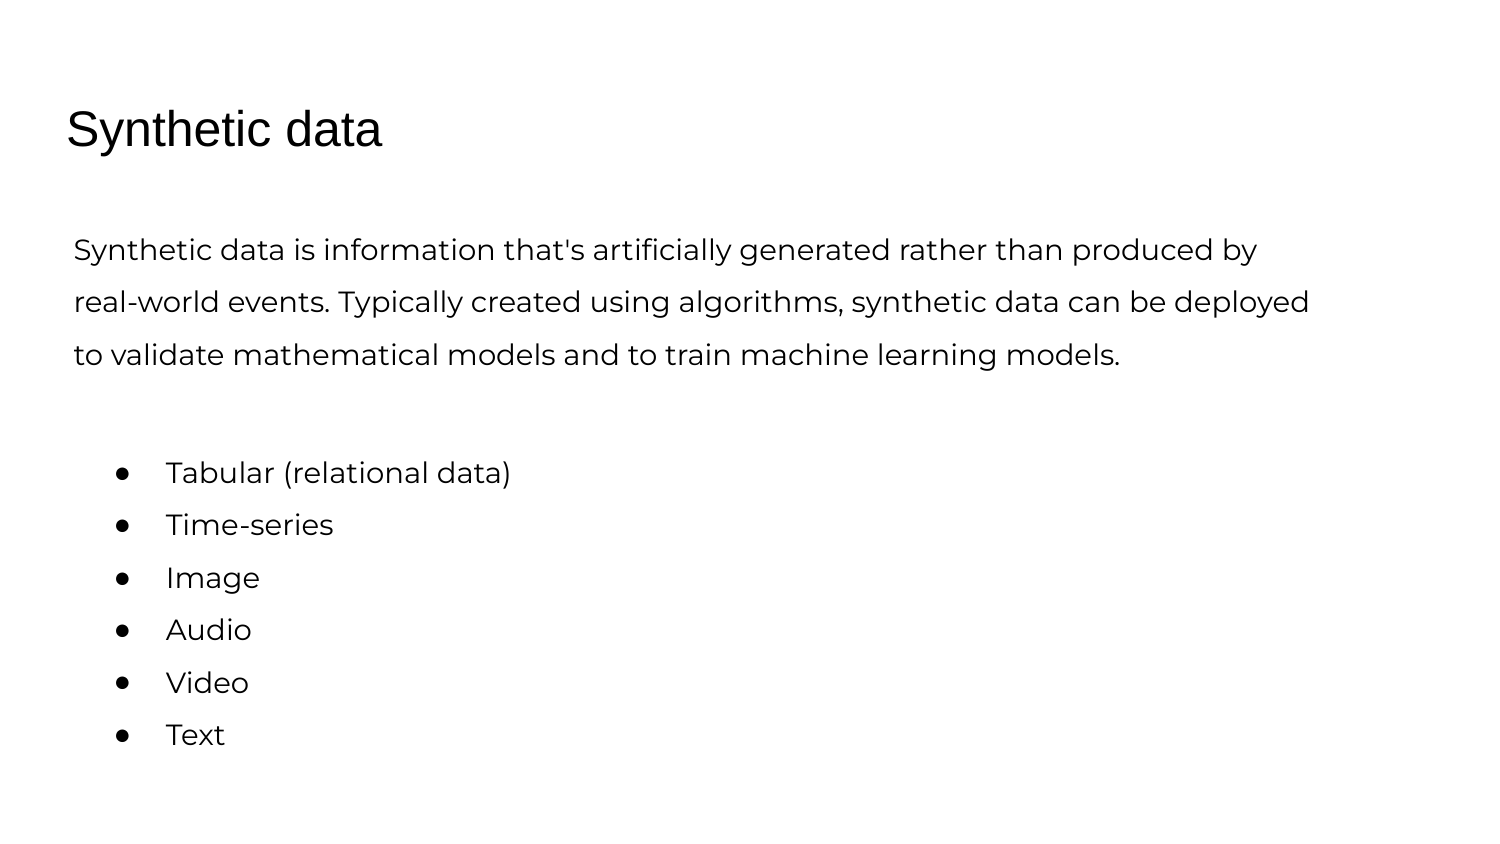

Synthetic data
Synthetic data is information that's artificially generated rather than produced by real-world events. Typically created using algorithms, synthetic data can be deployed to validate mathematical models and to train machine learning models.
Tabular (relational data)
Time-series
Image
Audio
Video
Text